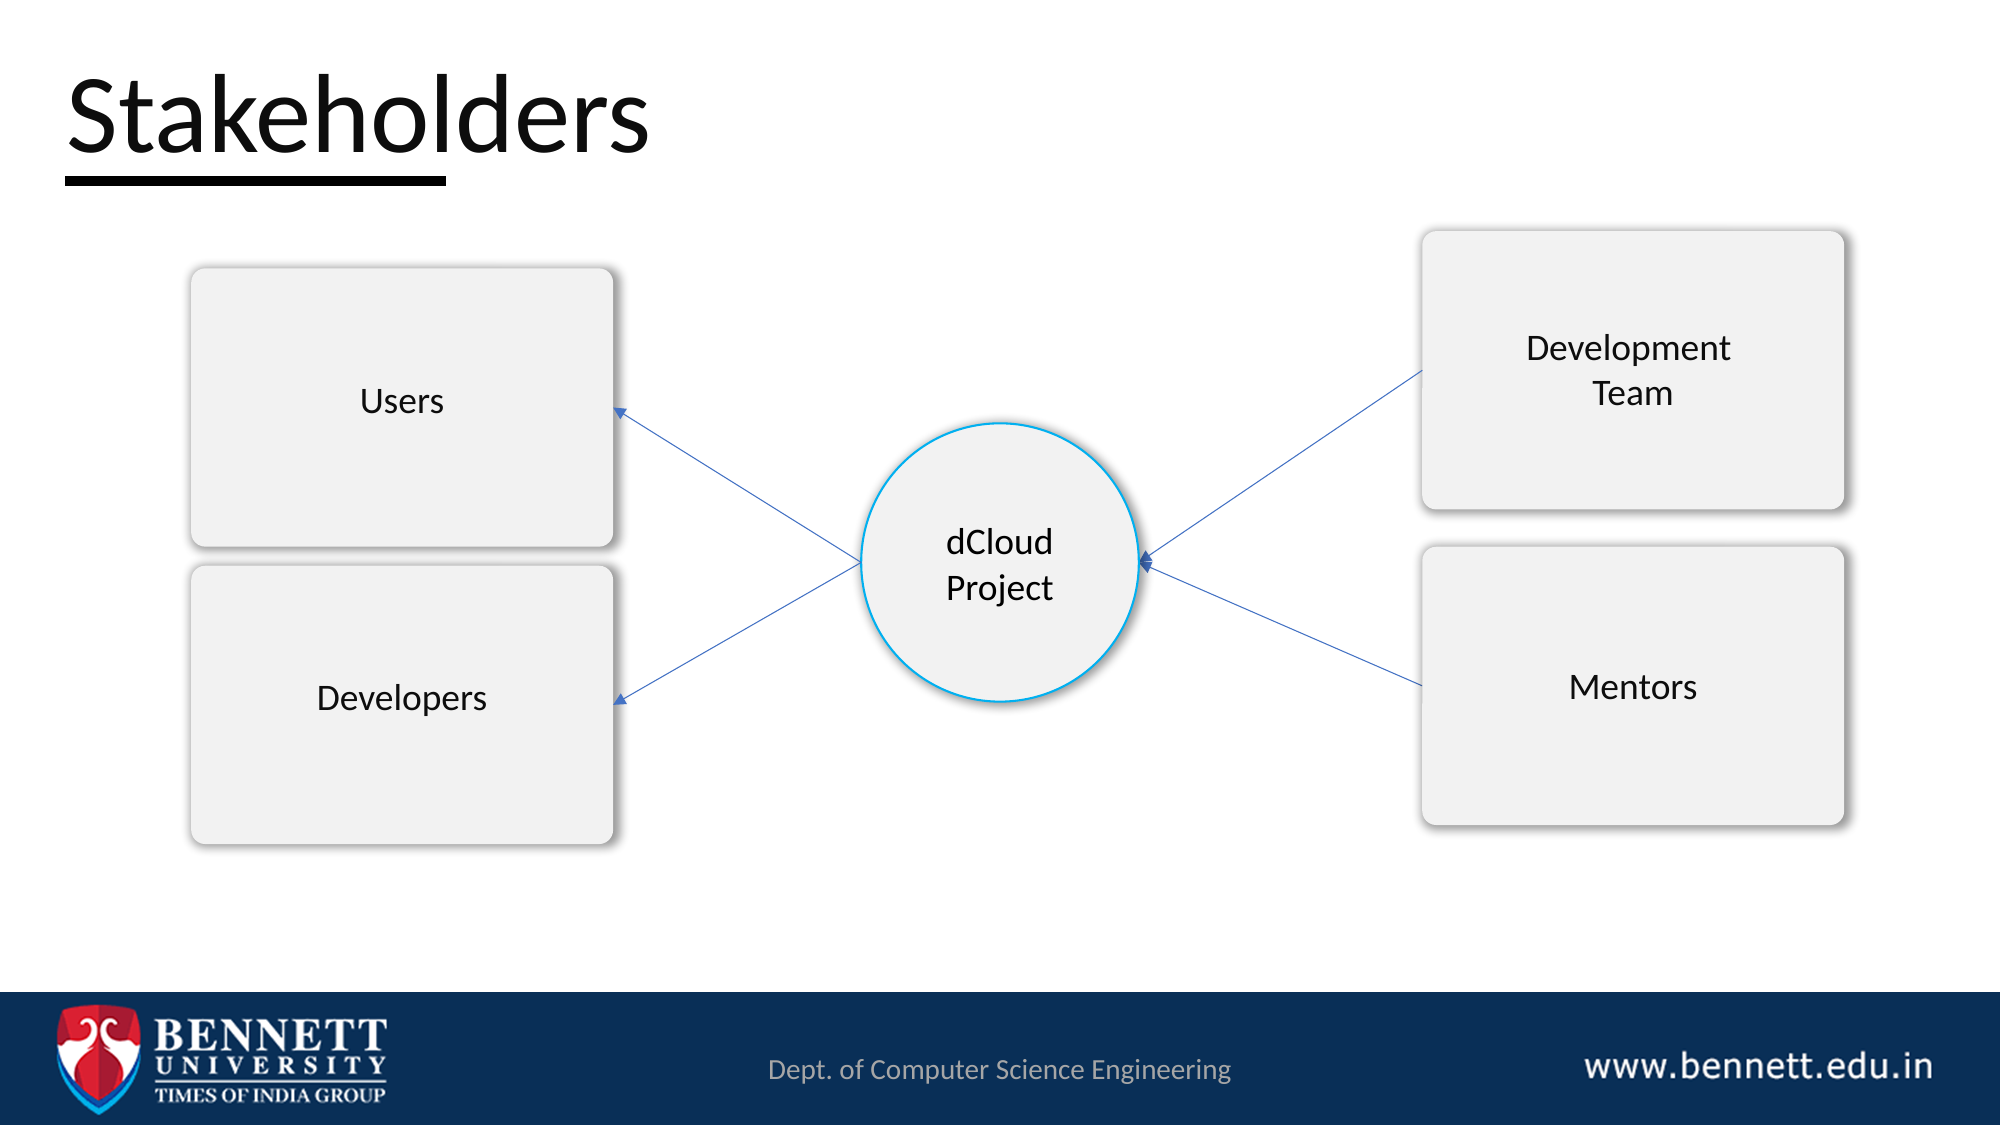

Stakeholders

Development
Team
Users
dCloud
Project

Mentors
Developers